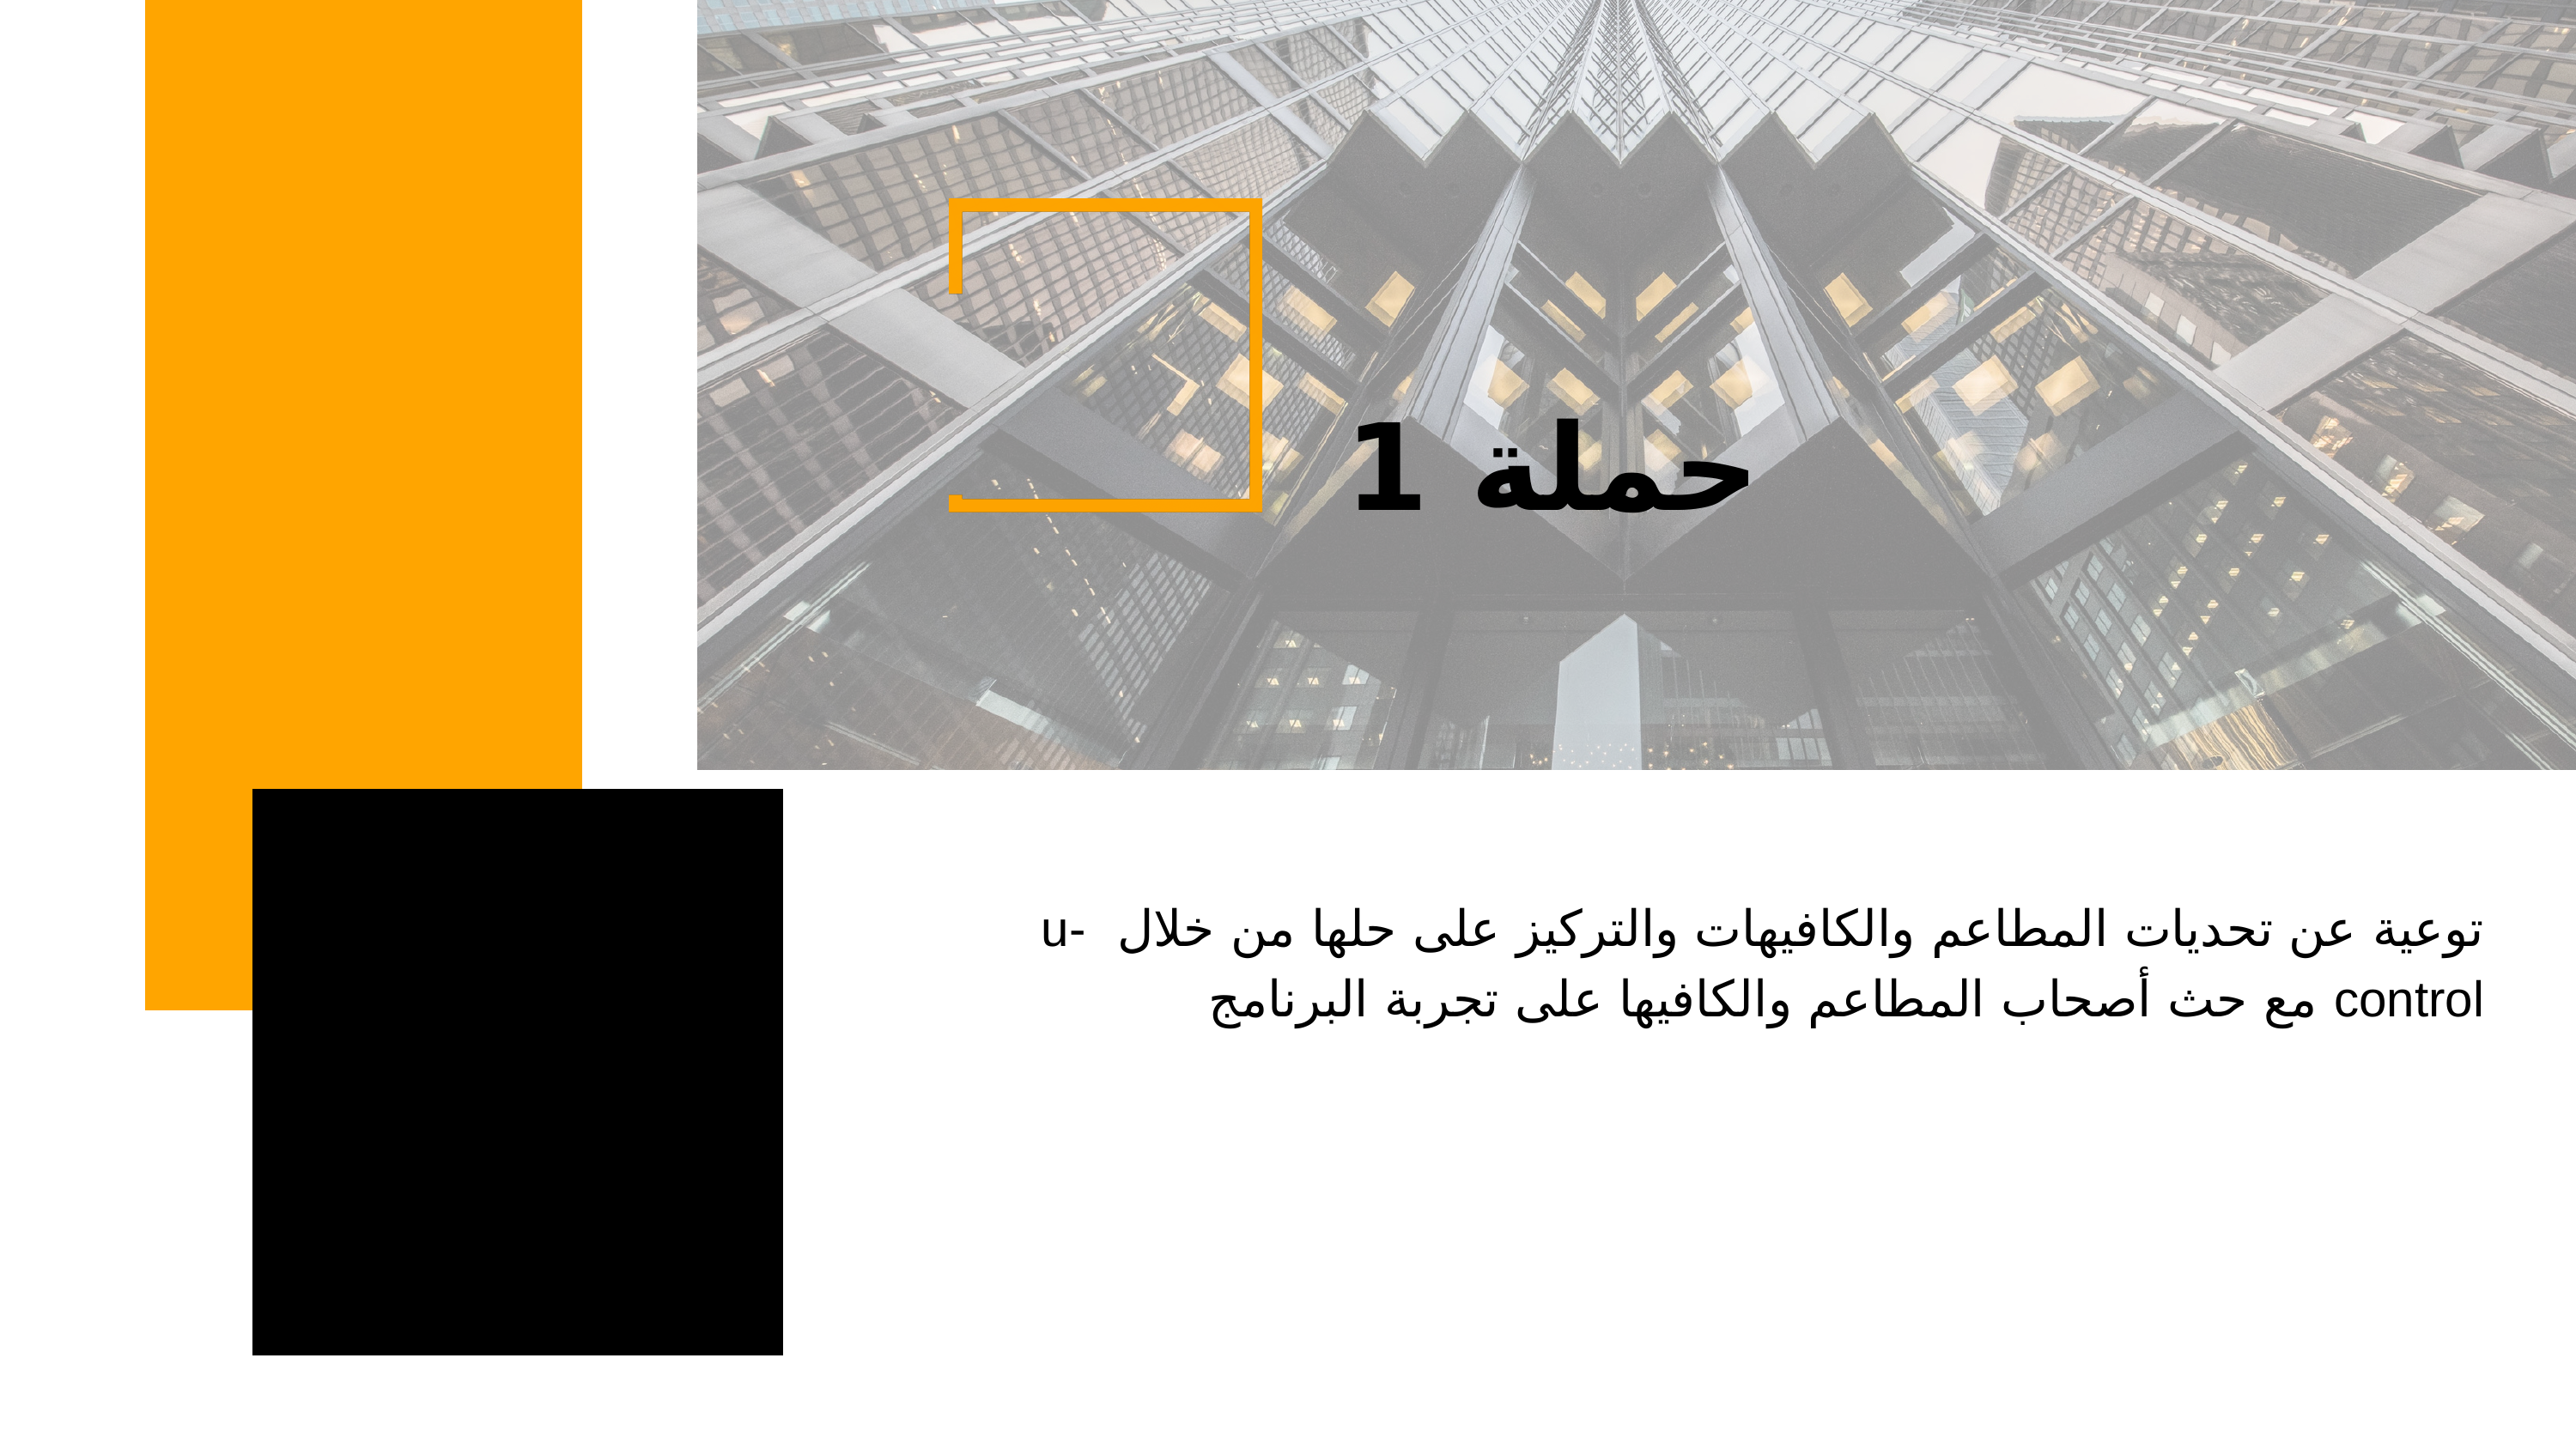

حملة 1

توعية عن تحديات المطاعم والكافيهات والتركيز على حلها من خلال  u-control مع حث أصحاب المطاعم والكافيها على تجربة البرنامج